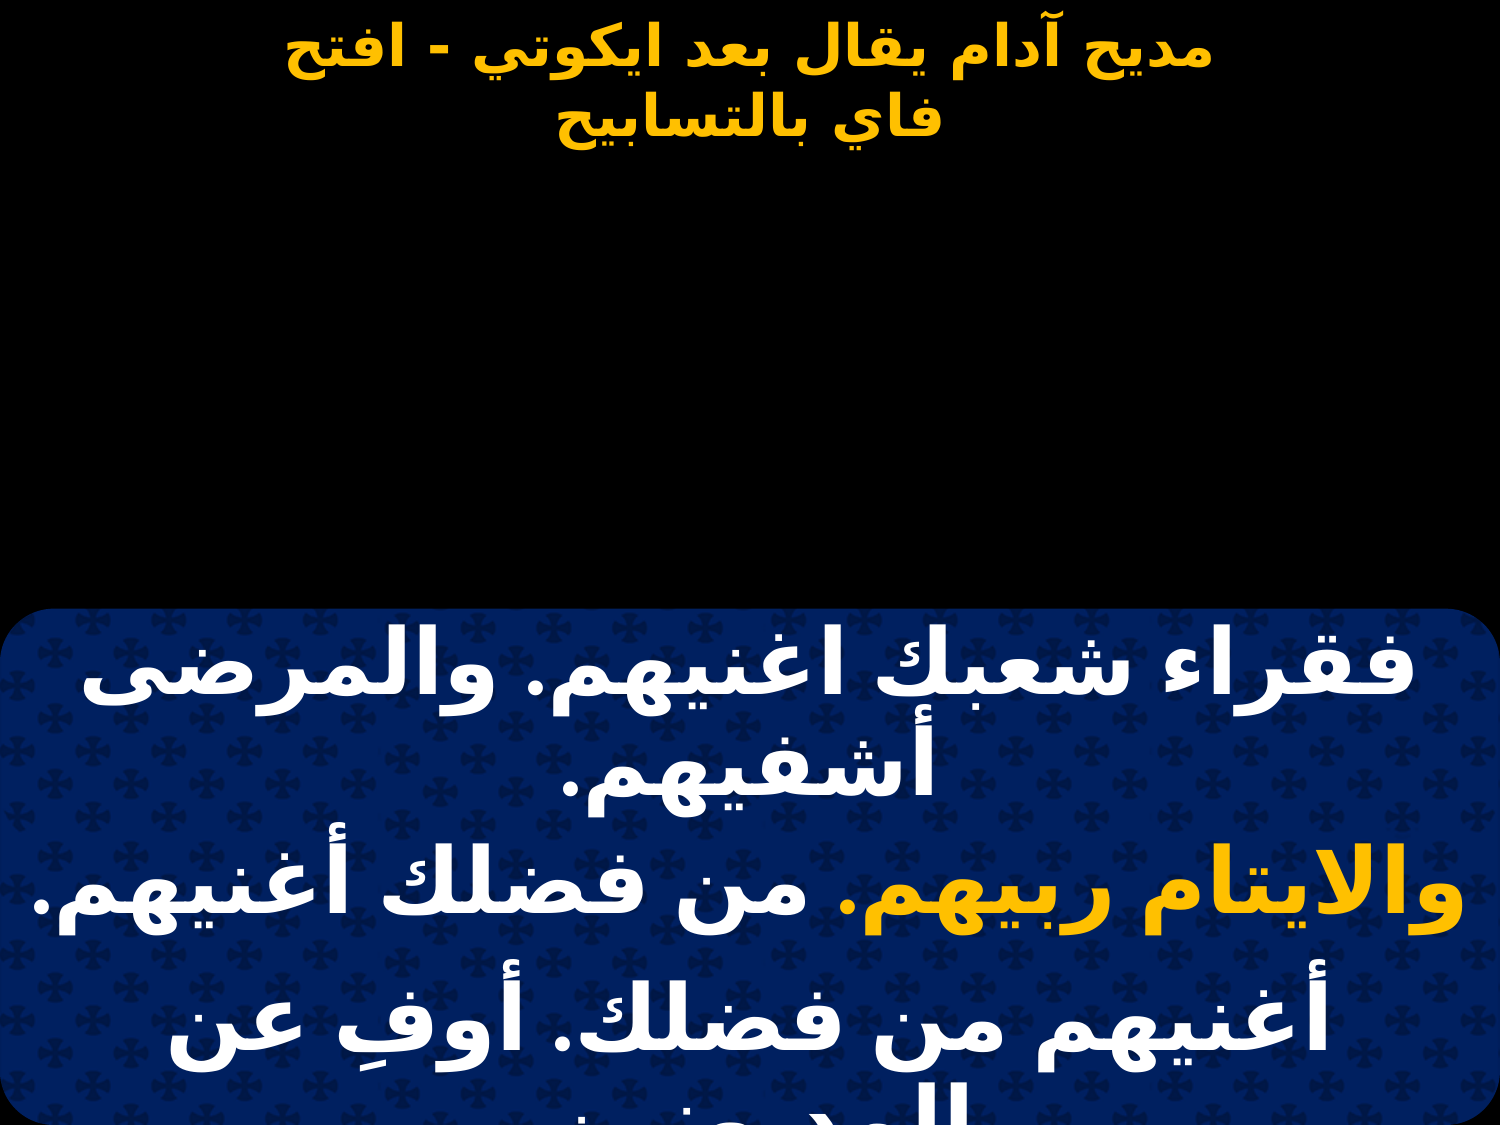

#
| فقراء شعبك اغنيهم. والمرضى أشفيهم. |
| --- |
| والايتام ربيهم. من فضلك أغنيهم. |
|  |
| أغنيهم من فضلك. أوفِ عن المديونين. |
| ياربى يسوع المسيح. أنت غنى المحتاجين. |